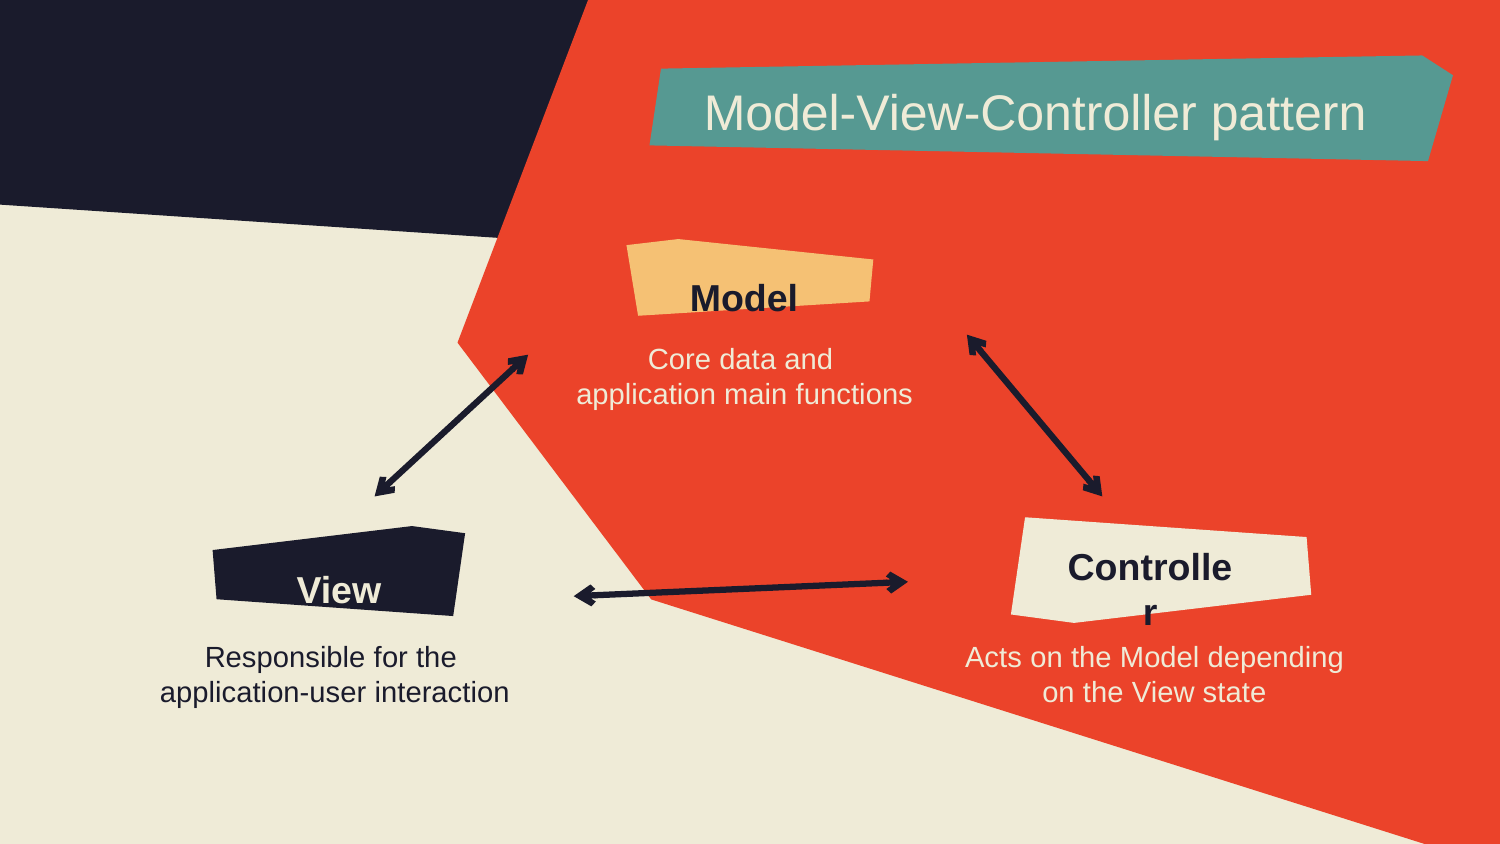

# Model-View-Controller pattern

Model
Core data and
application main functions

View
Controller
Responsible for the
application-user interaction
Acts on the Model depending on the View state